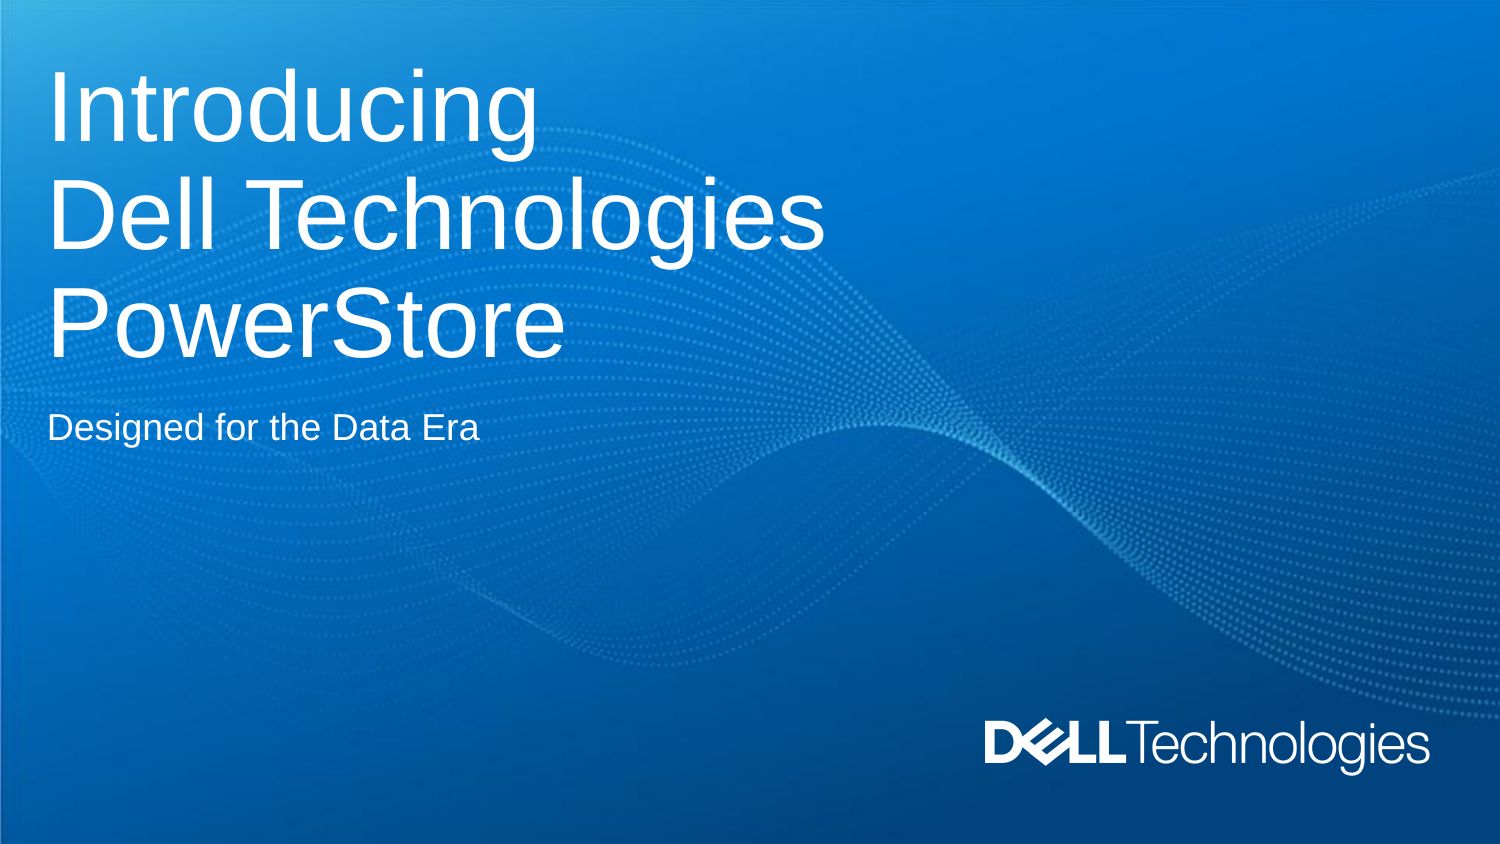

# Introducing Dell Technologies PowerStore
Designed for the Data Era